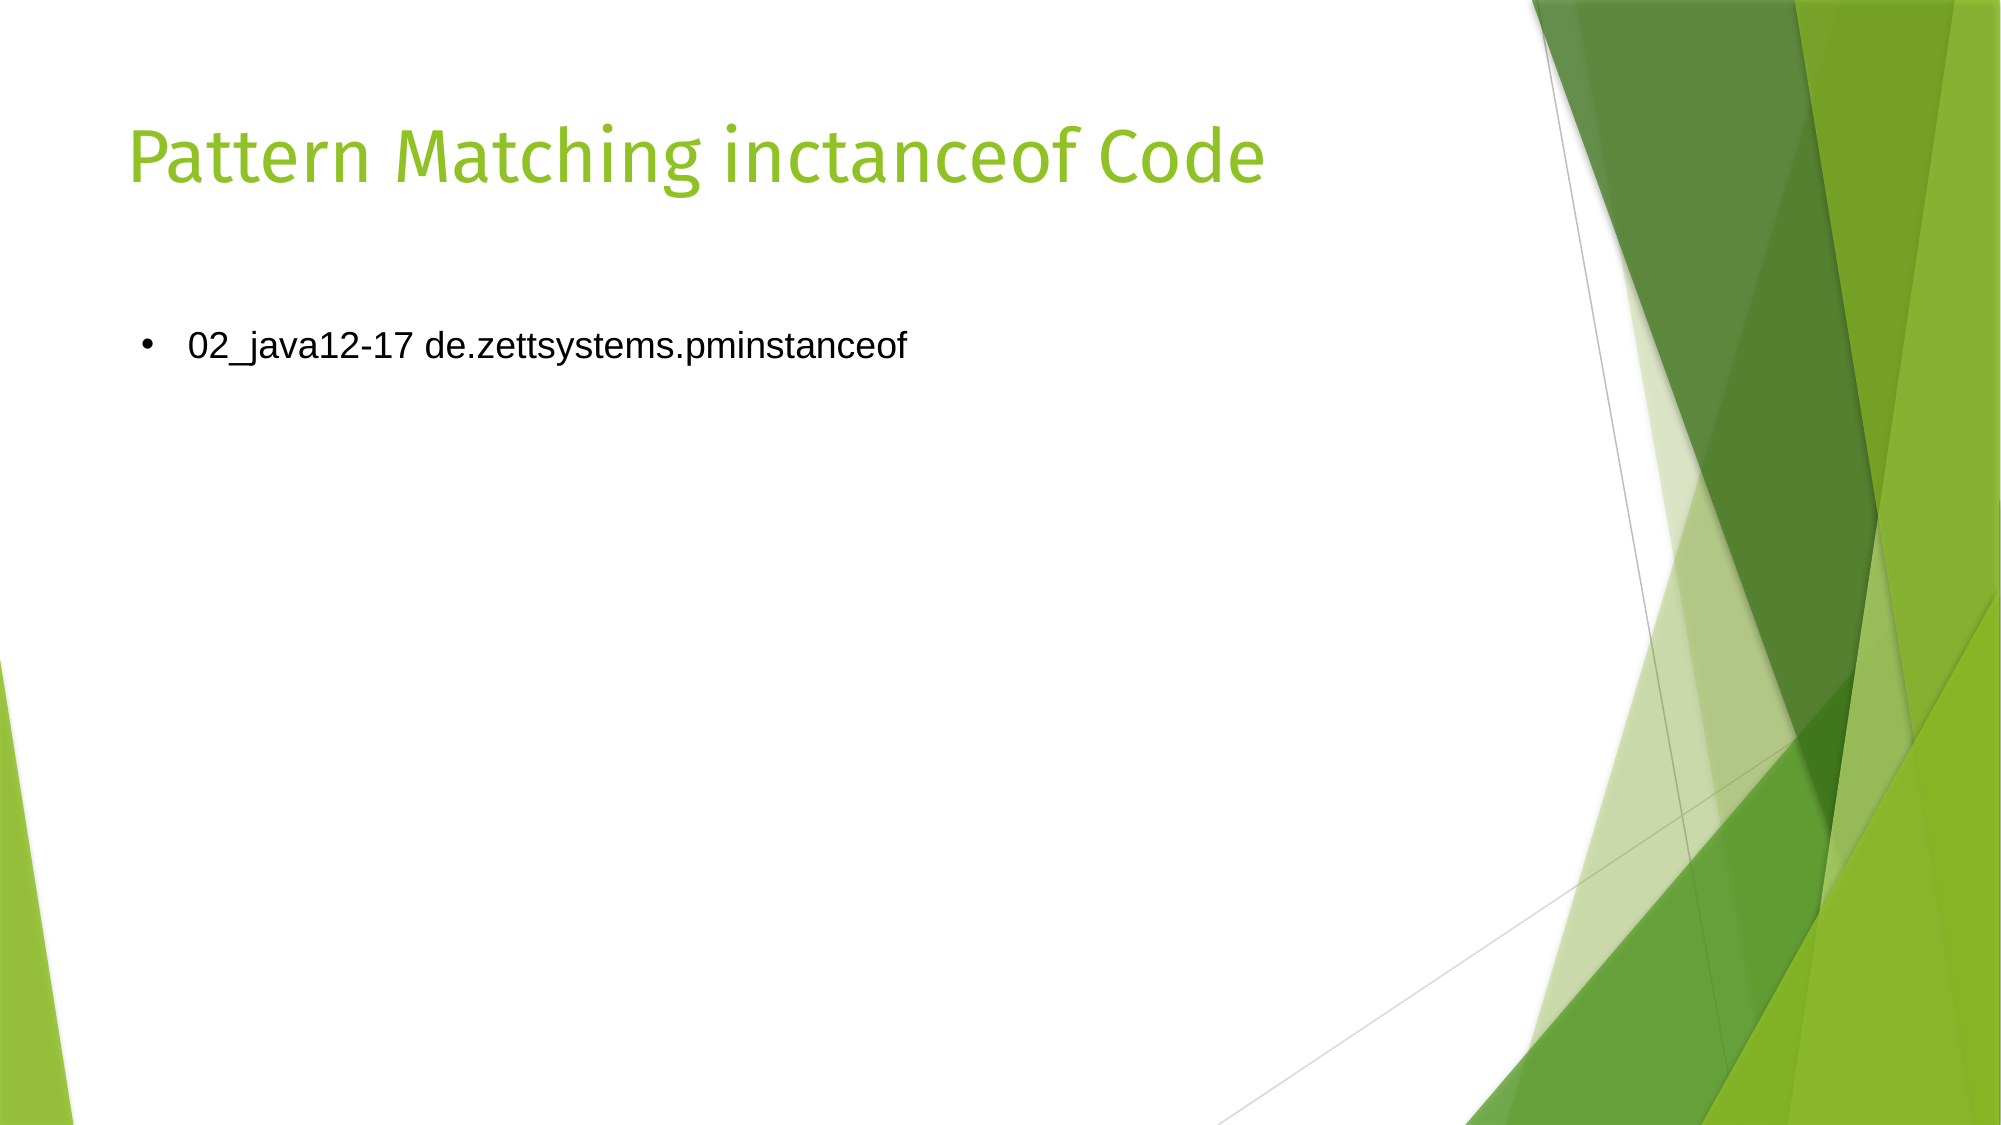

# Pattern Matching inctanceof Code
02_java12-17 de.zettsystems.pminstanceof